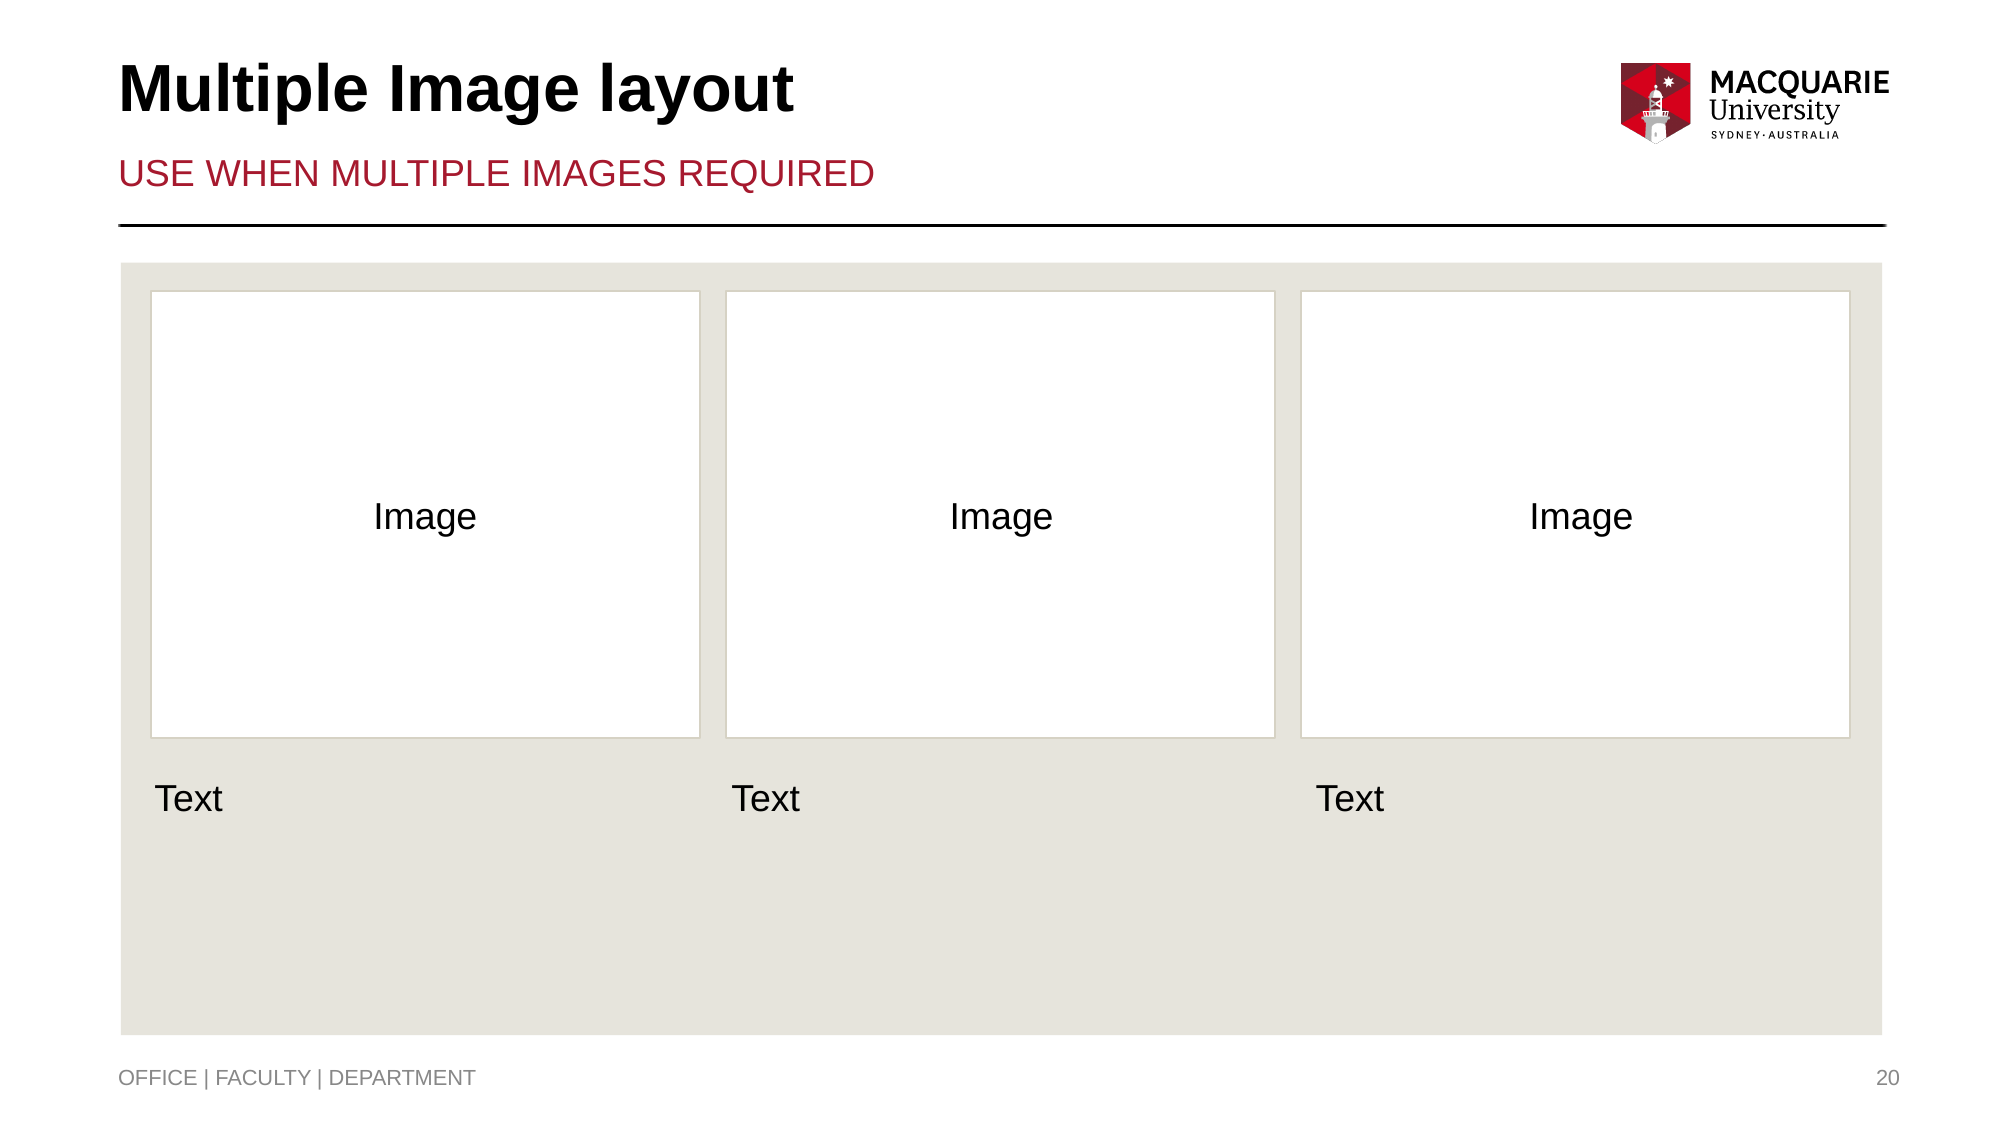

# Multiple Image layout
USE WHEN MULTIPLE IMAGES REQUIRED

Image
Image
Image
Text
Text
Text
OFFICE | FACULTY | DEPARTMENT
20